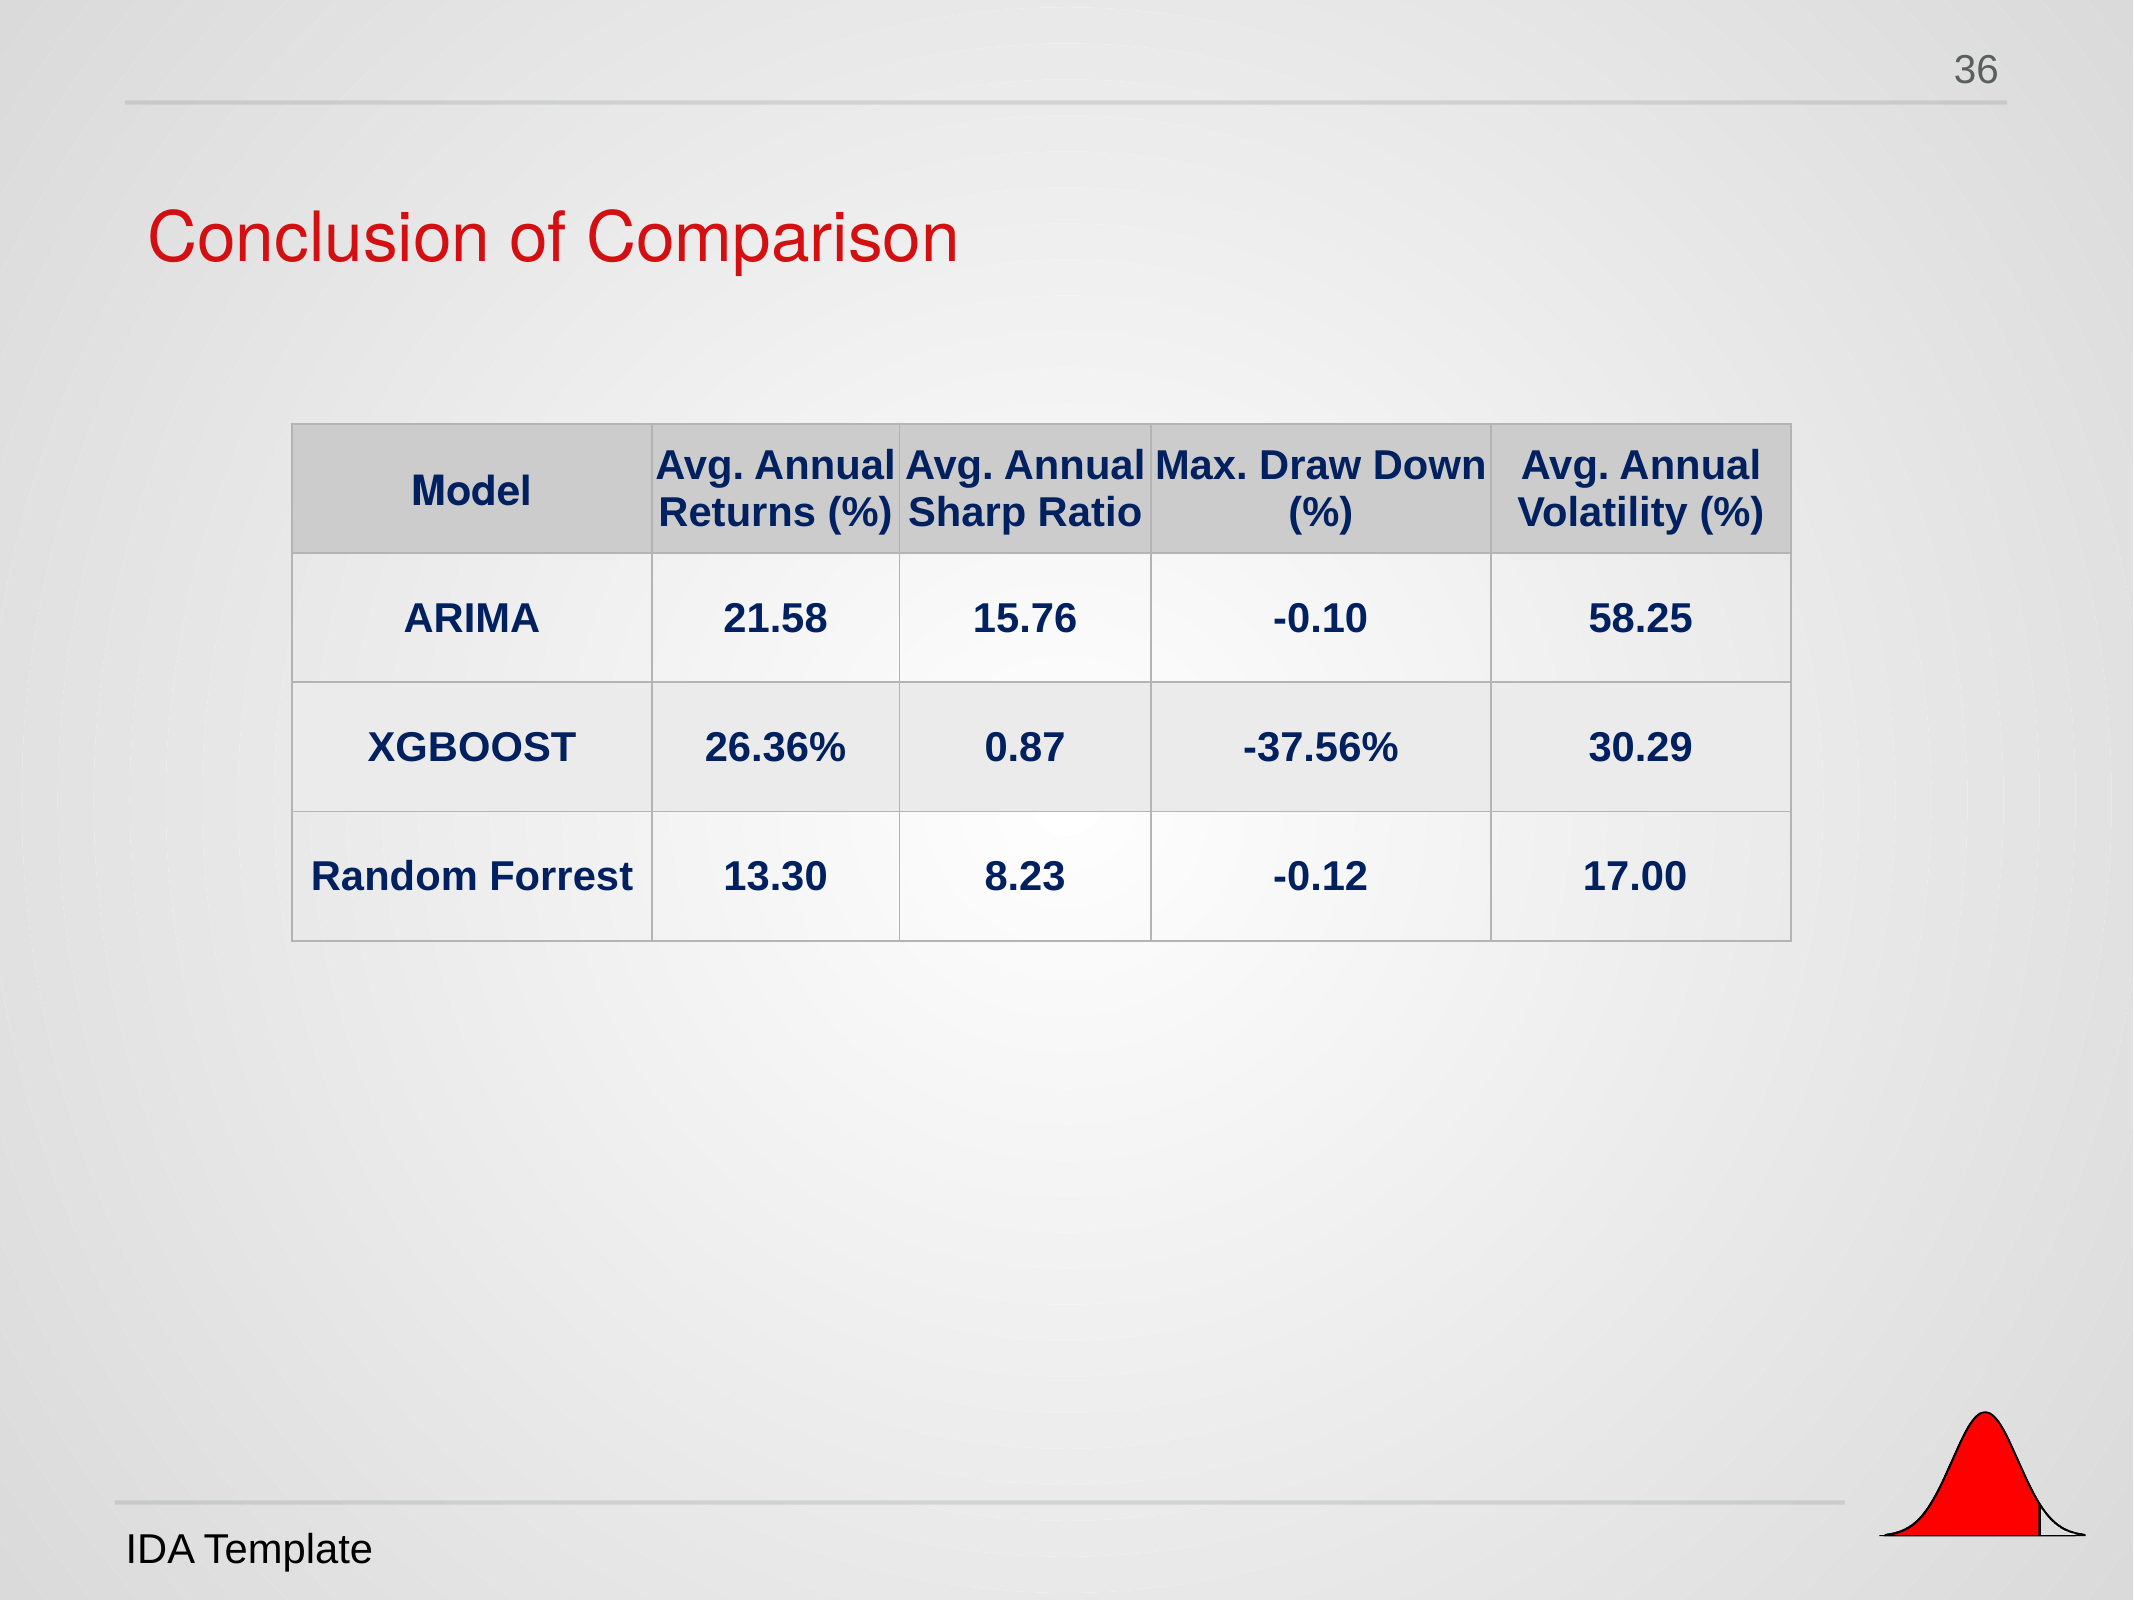

36
Conclusion of Comparison

| Model | Avg. Annual Returns (%) | Avg. Annual Sharp Ratio | Max. Draw Down (%) | Avg. Annual Volatility (%) |
| --- | --- | --- | --- | --- |
| ARIMA | 21.58 | 15.76 | -0.10 | 58.25 |
| XGBOOST | 26.36% | 0.87 | -37.56% | 30.29 |
| Random Forrest | 13.30 | 8.23 | -0.12 | 17.00 |
IDA Template